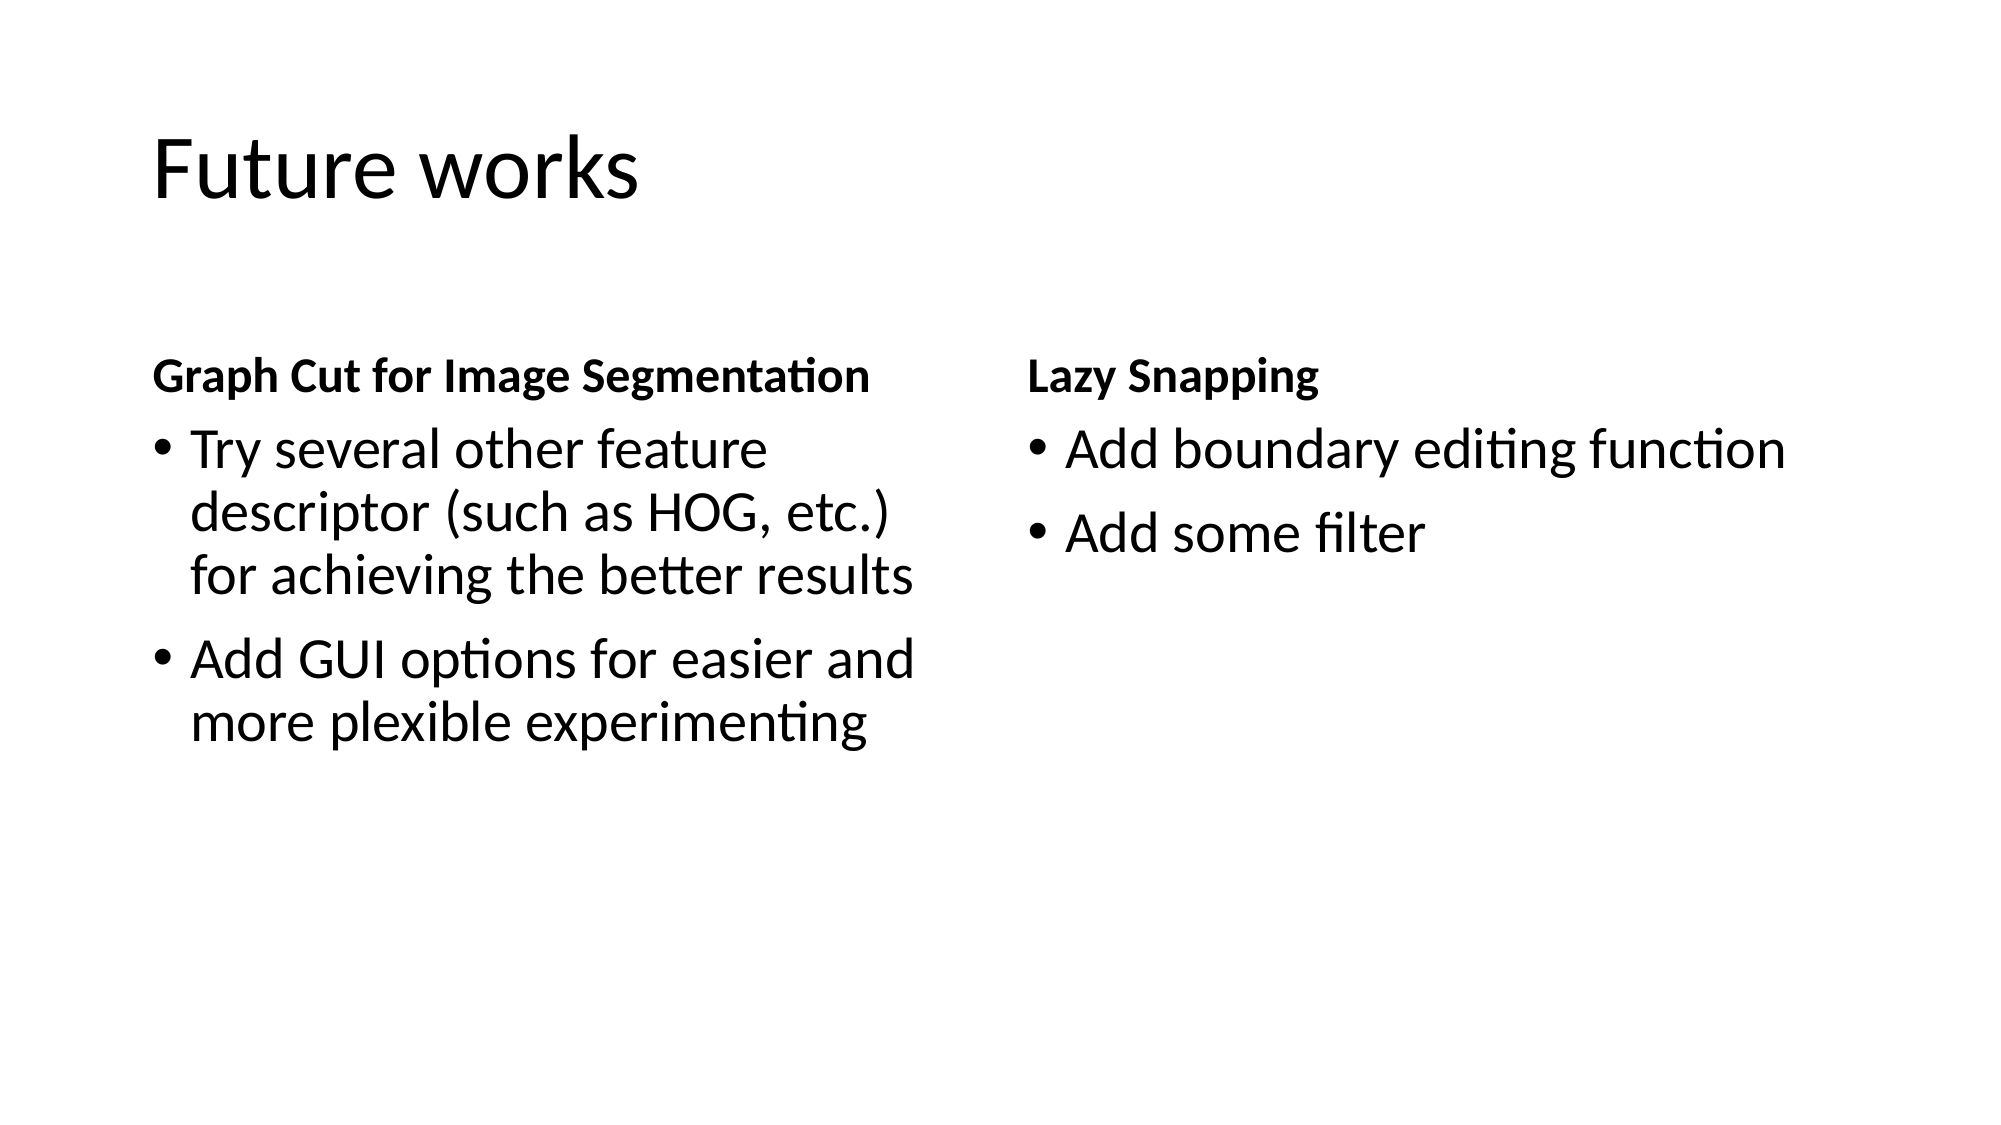

# Future works
Graph Cut for Image Segmentation
Lazy Snapping
Try several other feature descriptor (such as HOG, etc.) for achieving the better results
Add GUI options for easier and more plexible experimenting
Add boundary editing function
Add some filter